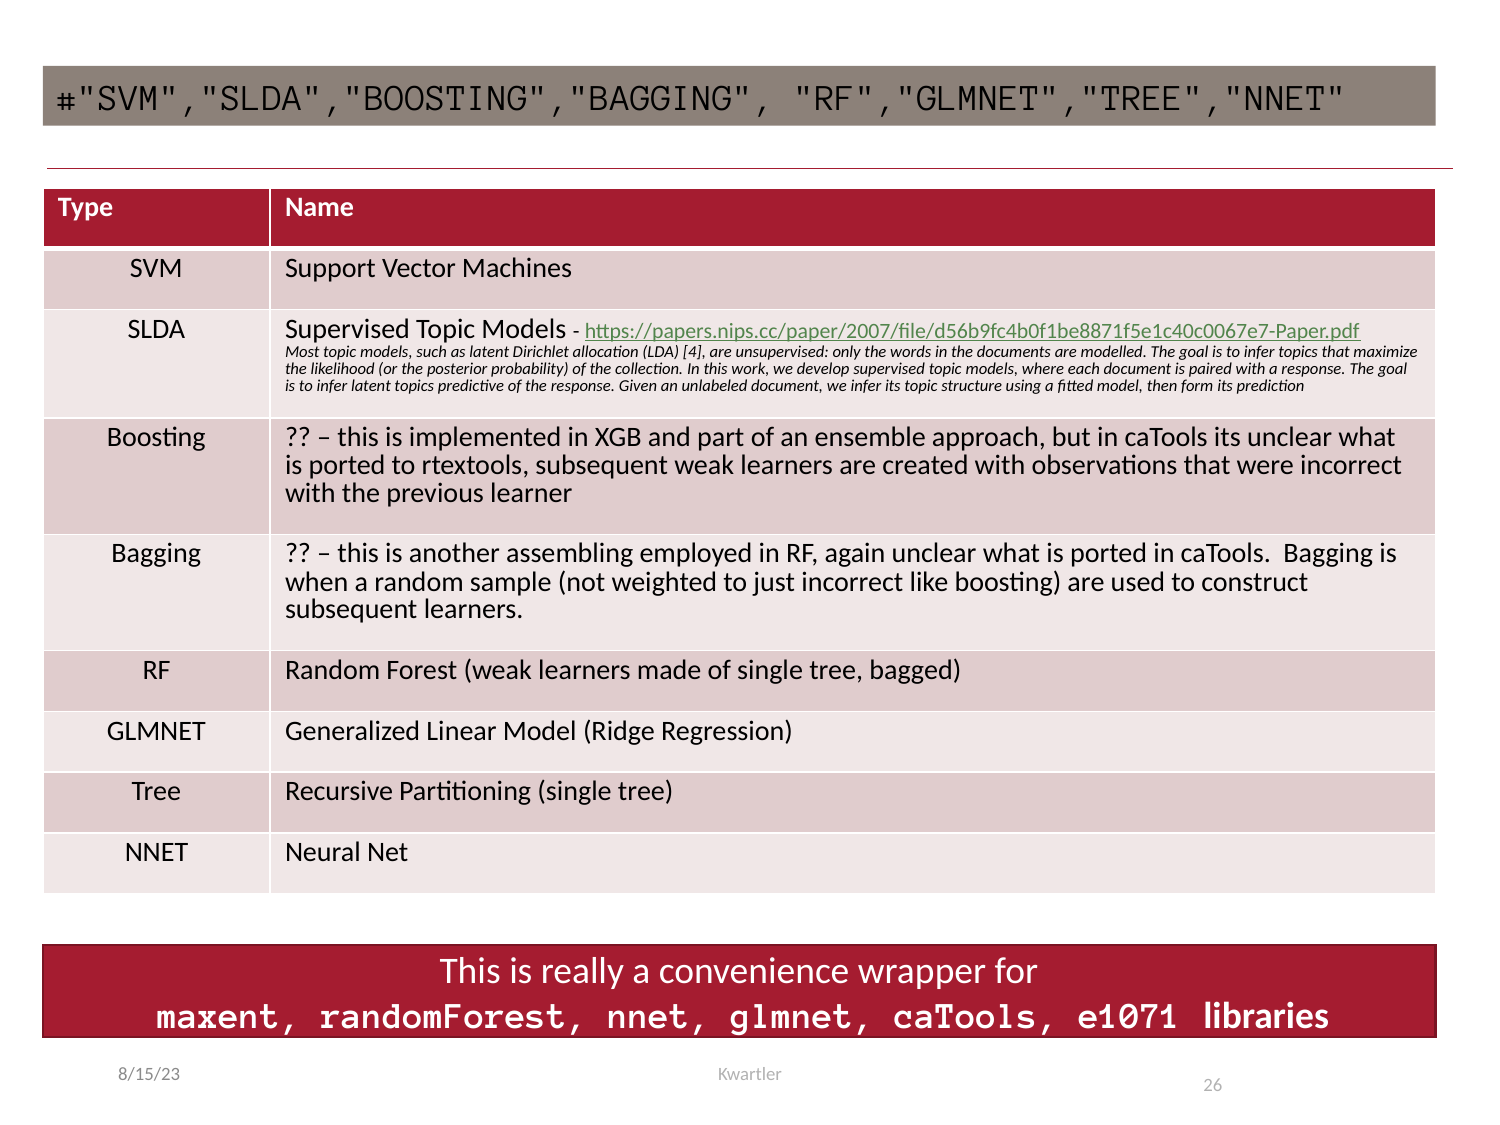

#
#"SVM","SLDA","BOOSTING","BAGGING", "RF","GLMNET","TREE","NNET"
| Type | Name |
| --- | --- |
| SVM | Support Vector Machines |
| SLDA | Supervised Topic Models - https://papers.nips.cc/paper/2007/file/d56b9fc4b0f1be8871f5e1c40c0067e7-Paper.pdf Most topic models, such as latent Dirichlet allocation (LDA) [4], are unsupervised: only the words in the documents are modelled. The goal is to infer topics that maximize the likelihood (or the posterior probability) of the collection. In this work, we develop supervised topic models, where each document is paired with a response. The goal is to infer latent topics predictive of the response. Given an unlabeled document, we infer its topic structure using a fitted model, then form its prediction |
| Boosting | ?? – this is implemented in XGB and part of an ensemble approach, but in caTools its unclear what is ported to rtextools, subsequent weak learners are created with observations that were incorrect with the previous learner |
| Bagging | ?? – this is another assembling employed in RF, again unclear what is ported in caTools. Bagging is when a random sample (not weighted to just incorrect like boosting) are used to construct subsequent learners. |
| RF | Random Forest (weak learners made of single tree, bagged) |
| GLMNET | Generalized Linear Model (Ridge Regression) |
| Tree | Recursive Partitioning (single tree) |
| NNET | Neural Net |
This is really a convenience wrapper for
 maxent, randomForest, nnet, glmnet, caTools, e1071 libraries
8/15/23
Kwartler
26